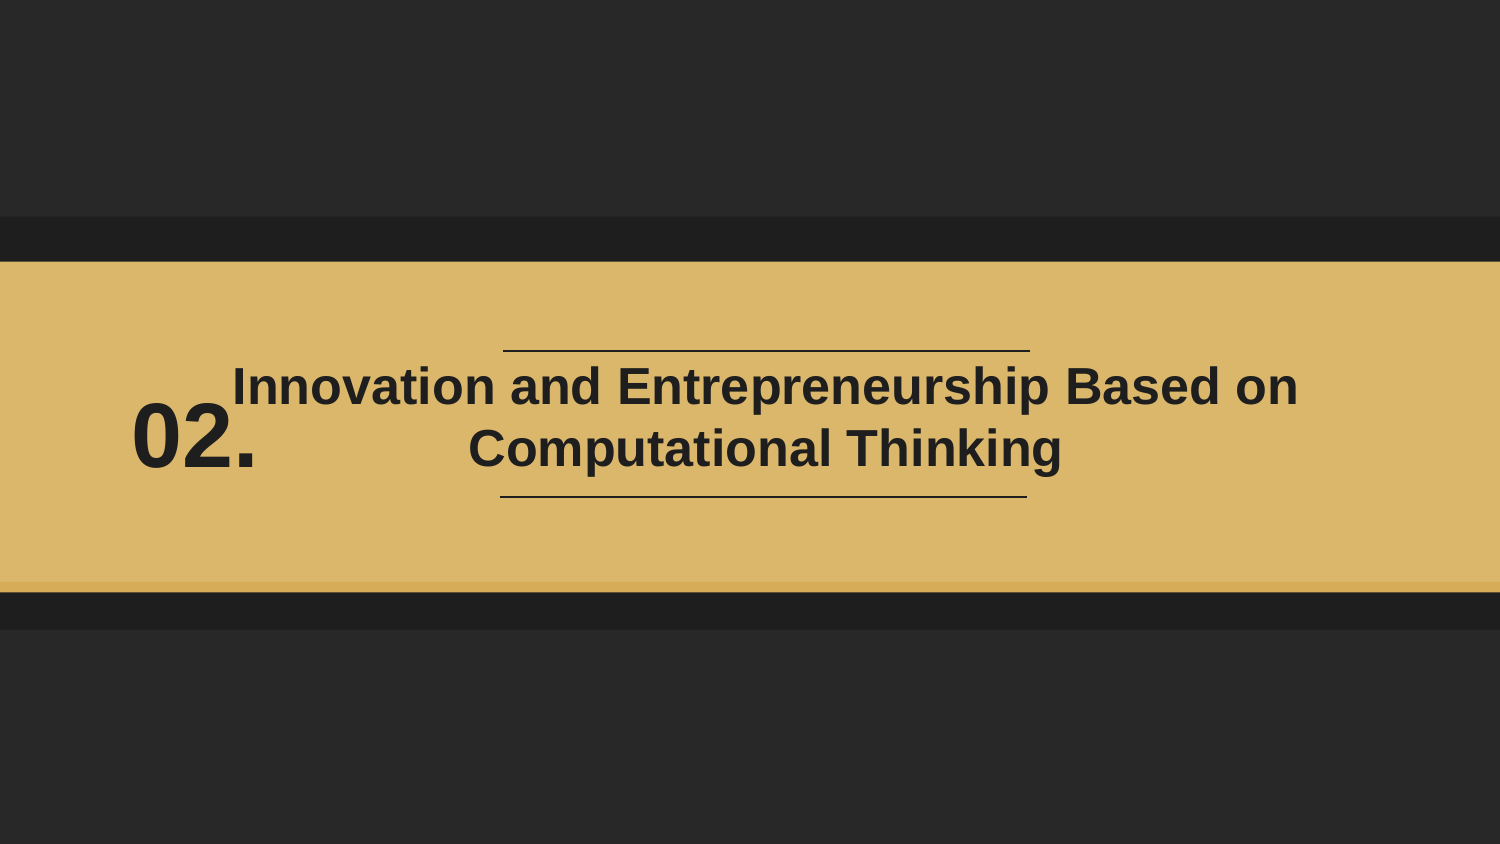

02.
Innovation and Entrepreneurship Based on Computational Thinking